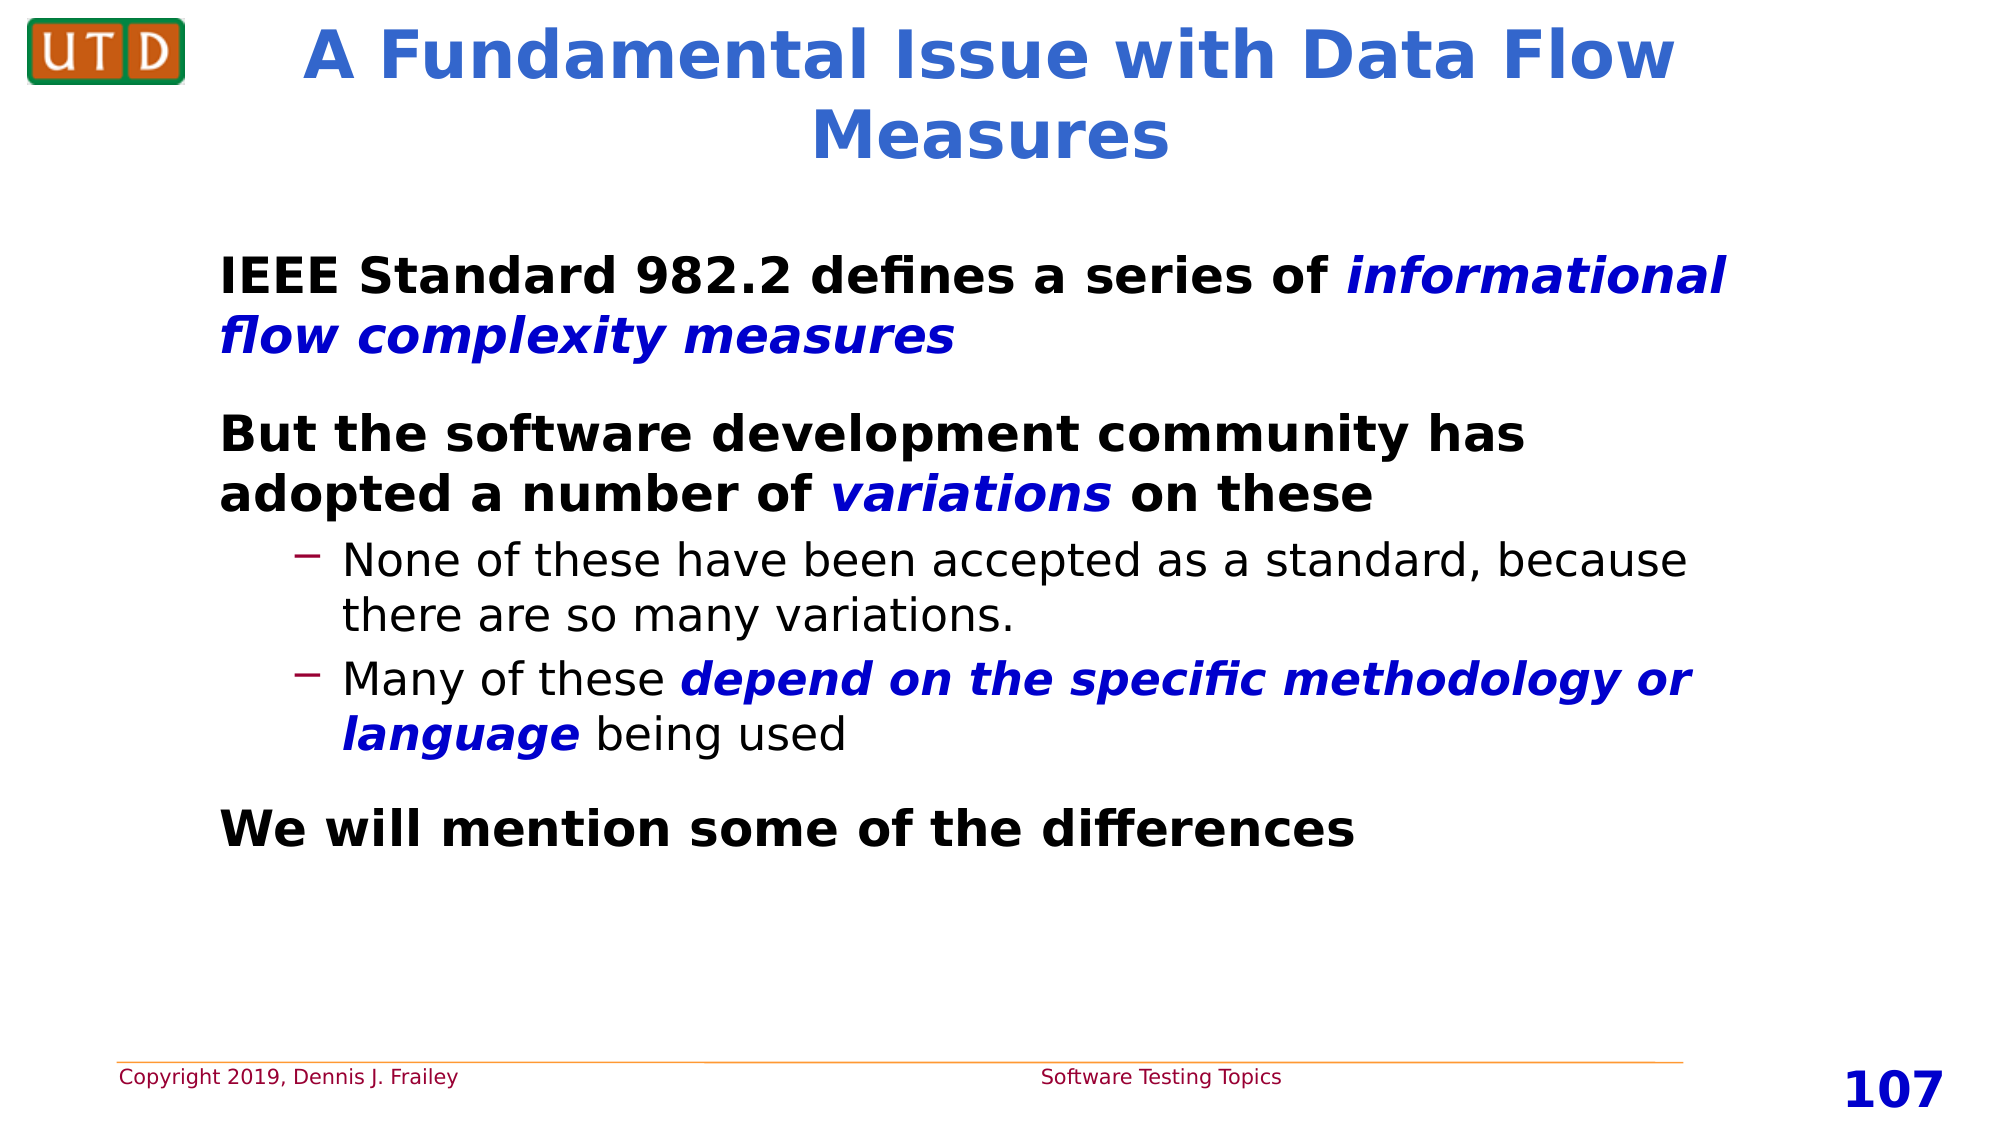

# A Fundamental Issue with Data Flow Measures
IEEE Standard 982.2 defines a series of informational flow complexity measures
But the software development community has adopted a number of variations on these
None of these have been accepted as a standard, because there are so many variations.
Many of these depend on the specific methodology or language being used
We will mention some of the differences